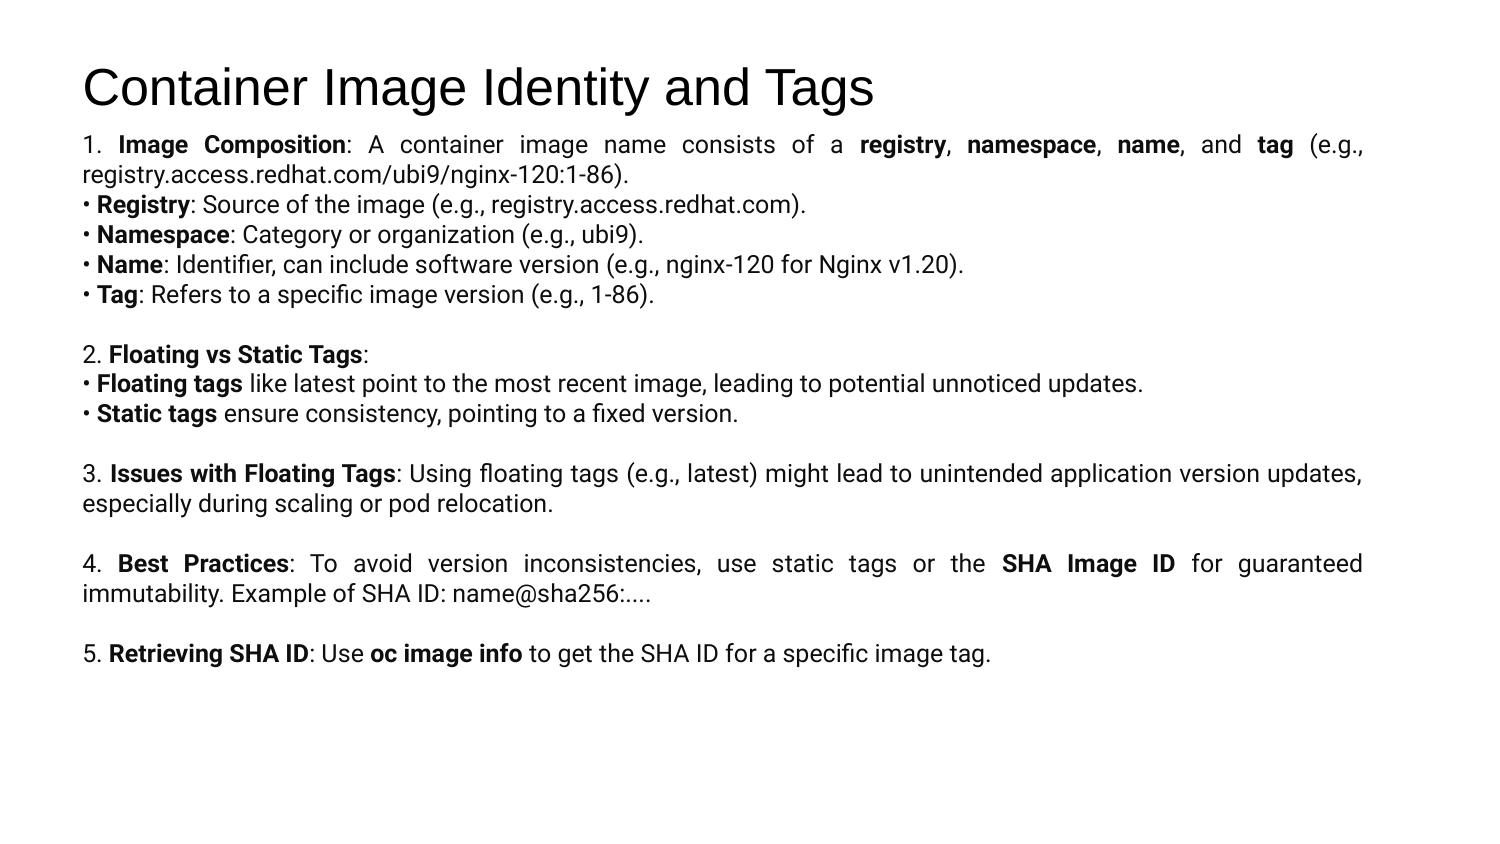

# Container Image Identity and Tags
1. Image Composition: A container image name consists of a registry, namespace, name, and tag (e.g., registry.access.redhat.com/ubi9/nginx-120:1-86).
• Registry: Source of the image (e.g., registry.access.redhat.com).
• Namespace: Category or organization (e.g., ubi9).
• Name: Identifier, can include software version (e.g., nginx-120 for Nginx v1.20).
• Tag: Refers to a specific image version (e.g., 1-86).

2. Floating vs Static Tags:
• Floating tags like latest point to the most recent image, leading to potential unnoticed updates.
• Static tags ensure consistency, pointing to a fixed version.

3. Issues with Floating Tags: Using floating tags (e.g., latest) might lead to unintended application version updates, especially during scaling or pod relocation.

4. Best Practices: To avoid version inconsistencies, use static tags or the SHA Image ID for guaranteed immutability. Example of SHA ID: name@sha256:....

5. Retrieving SHA ID: Use oc image info to get the SHA ID for a specific image tag.